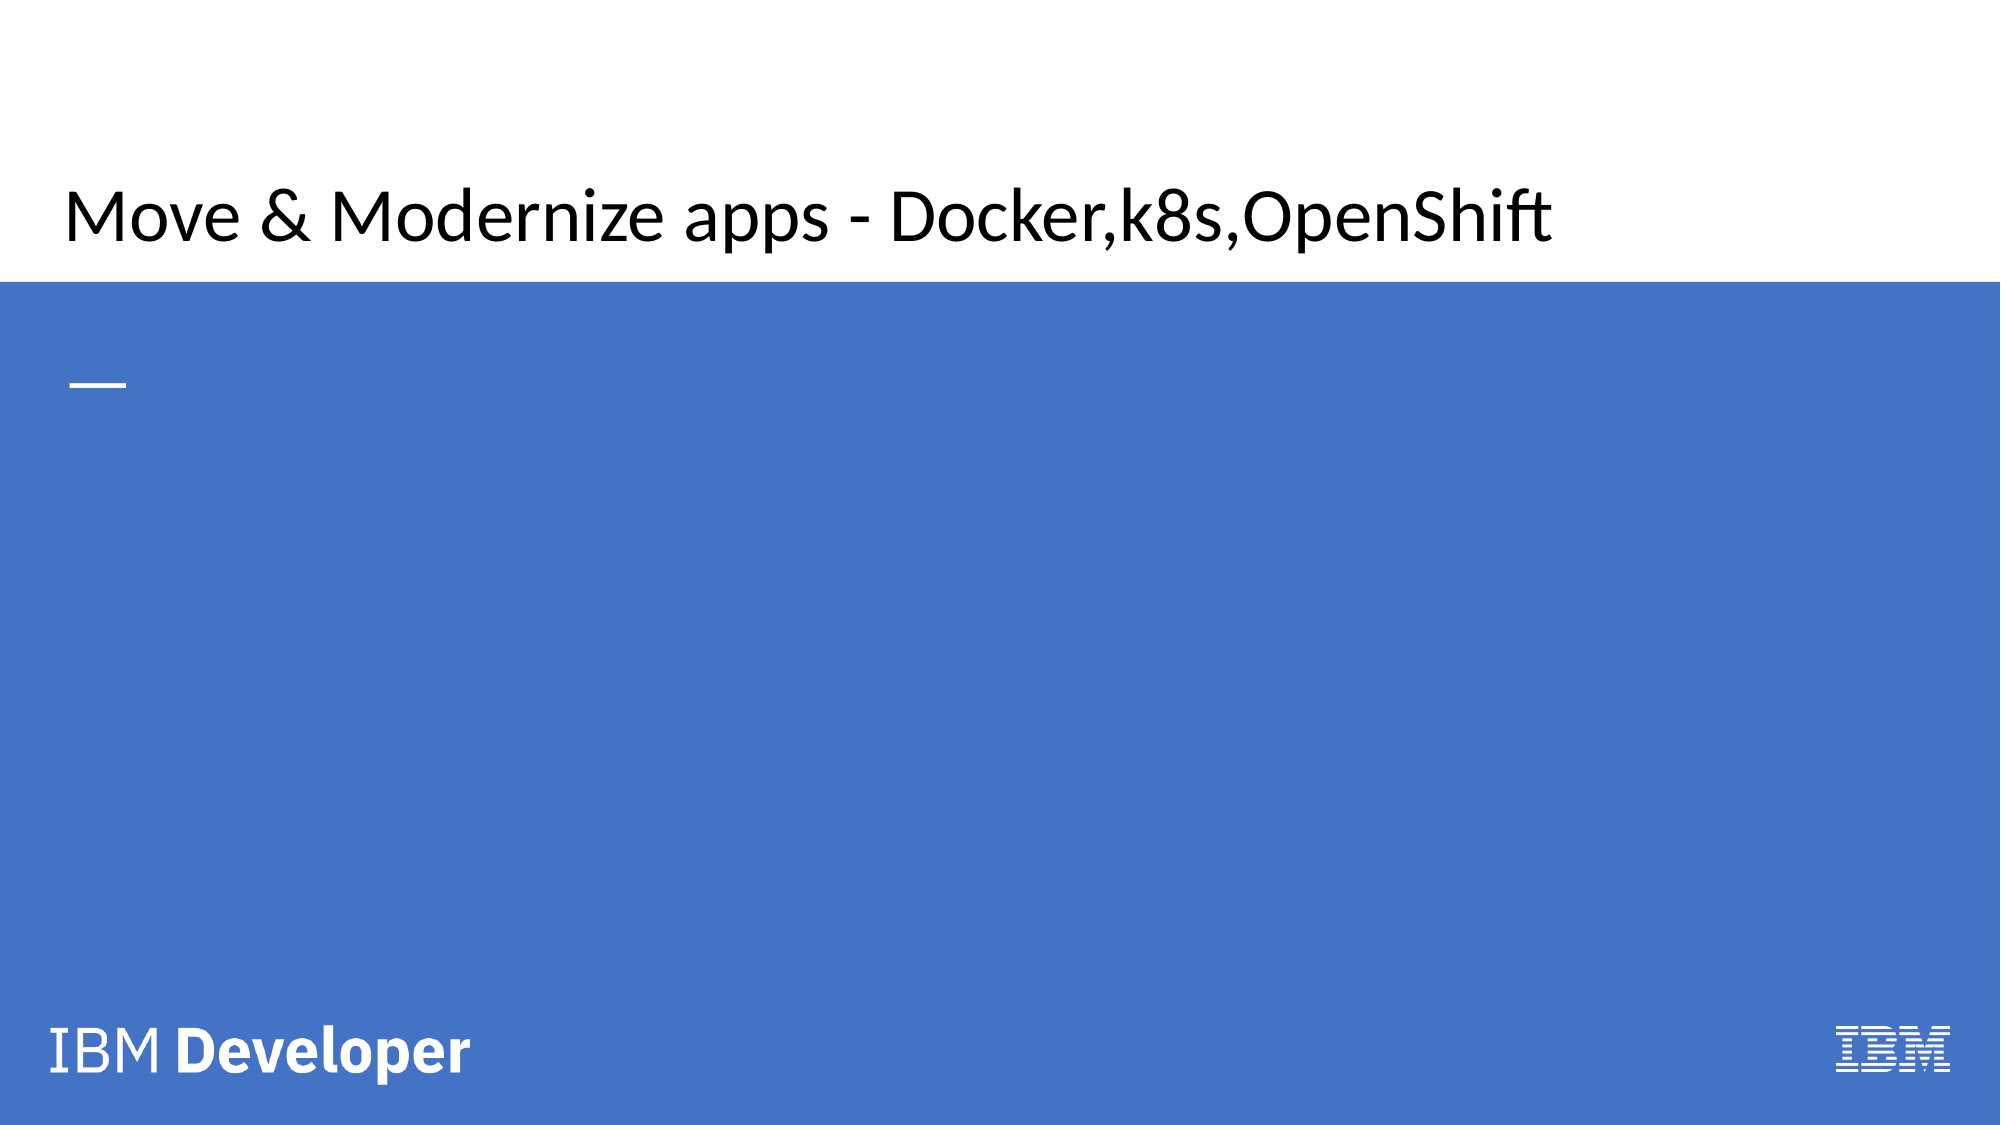

# Move & Modernize apps - Docker,k8s,OpenShift —